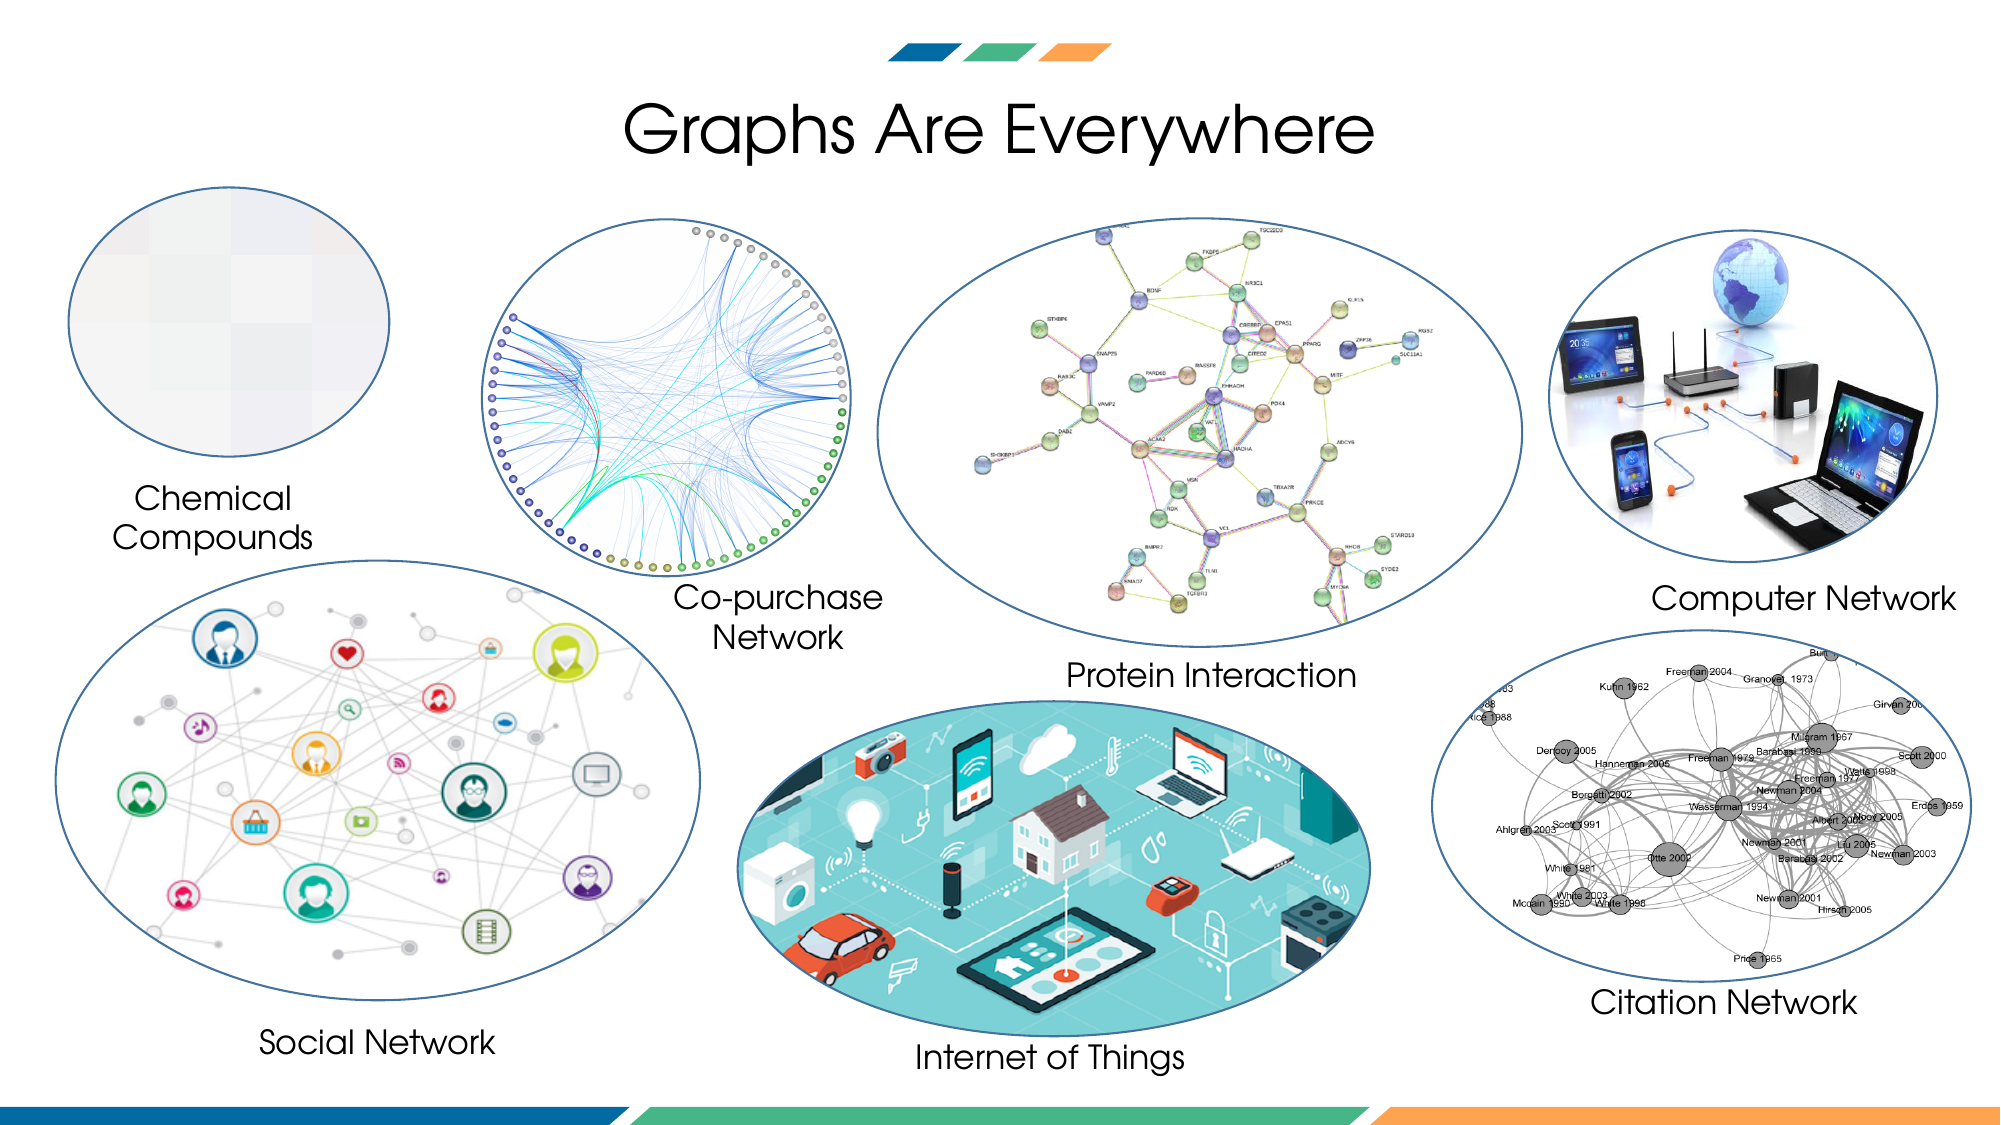

Graphs Are Everywhere

Chemical Compounds

Co-purchase Network
Computer Network

Protein Interaction

Citation Network
Social Network
Internet of Things